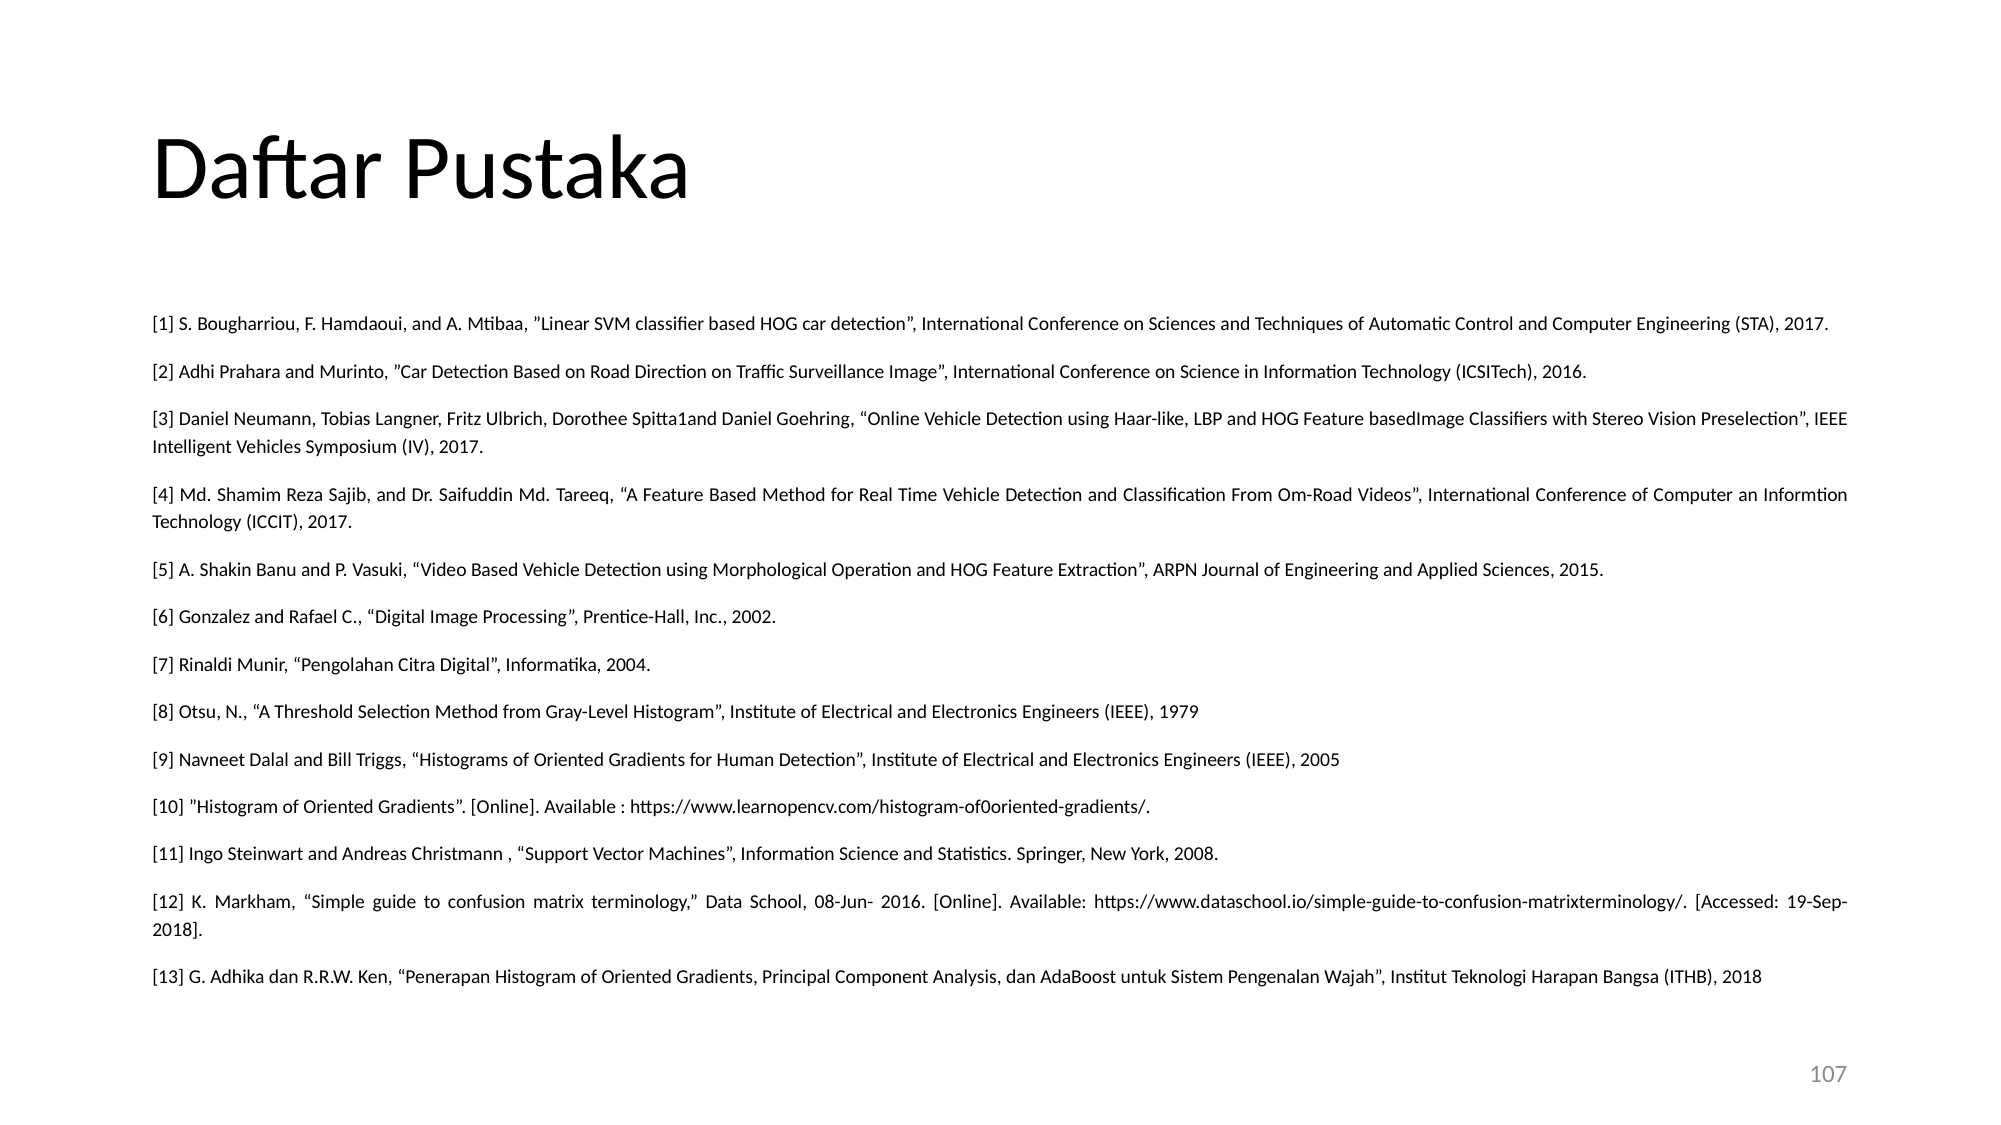

Daftar Pustaka
[1] S. Bougharriou, F. Hamdaoui, and A. Mtibaa, ”Linear SVM classifier based HOG car detection”, International Conference on Sciences and Techniques of Automatic Control and Computer Engineering (STA), 2017.
[2] Adhi Prahara and Murinto, ”Car Detection Based on Road Direction on Traffic Surveillance Image”, International Conference on Science in Information Technology (ICSITech), 2016.
[3] Daniel Neumann, Tobias Langner, Fritz Ulbrich, Dorothee Spitta1and Daniel Goehring, “Online Vehicle Detection using Haar-like, LBP and HOG Feature basedImage Classifiers with Stereo Vision Preselection”, IEEE Intelligent Vehicles Symposium (IV), 2017.
[4] Md. Shamim Reza Sajib, and Dr. Saifuddin Md. Tareeq, “A Feature Based Method for Real Time Vehicle Detection and Classification From Om-Road Videos”, International Conference of Computer an Informtion Technology (ICCIT), 2017.
[5] A. Shakin Banu and P. Vasuki, “Video Based Vehicle Detection using Morphological Operation and HOG Feature Extraction”, ARPN Journal of Engineering and Applied Sciences, 2015.
[6] Gonzalez and Rafael C., “Digital Image Processing”, Prentice-Hall, Inc., 2002.
[7] Rinaldi Munir, “Pengolahan Citra Digital”, Informatika, 2004.
[8] Otsu, N., “A Threshold Selection Method from Gray-Level Histogram”, Institute of Electrical and Electronics Engineers (IEEE), 1979
[9] Navneet Dalal and Bill Triggs, “Histograms of Oriented Gradients for Human Detection”, Institute of Electrical and Electronics Engineers (IEEE), 2005
[10] ”Histogram of Oriented Gradients”. [Online]. Available : https://www.learnopencv.com/histogram-of0oriented-gradients/.
[11] Ingo Steinwart and Andreas Christmann , “Support Vector Machines”, Information Science and Statistics. Springer, New York, 2008.
[12] K. Markham, “Simple guide to confusion matrix terminology,” Data School, 08-Jun- 2016. [Online]. Available: https://www.dataschool.io/simple-guide-to-confusion-matrixterminology/. [Accessed: 19-Sep-2018].
[13] G. Adhika dan R.R.W. Ken, “Penerapan Histogram of Oriented Gradients, Principal Component Analysis, dan AdaBoost untuk Sistem Pengenalan Wajah”, Institut Teknologi Harapan Bangsa (ITHB), 2018
107